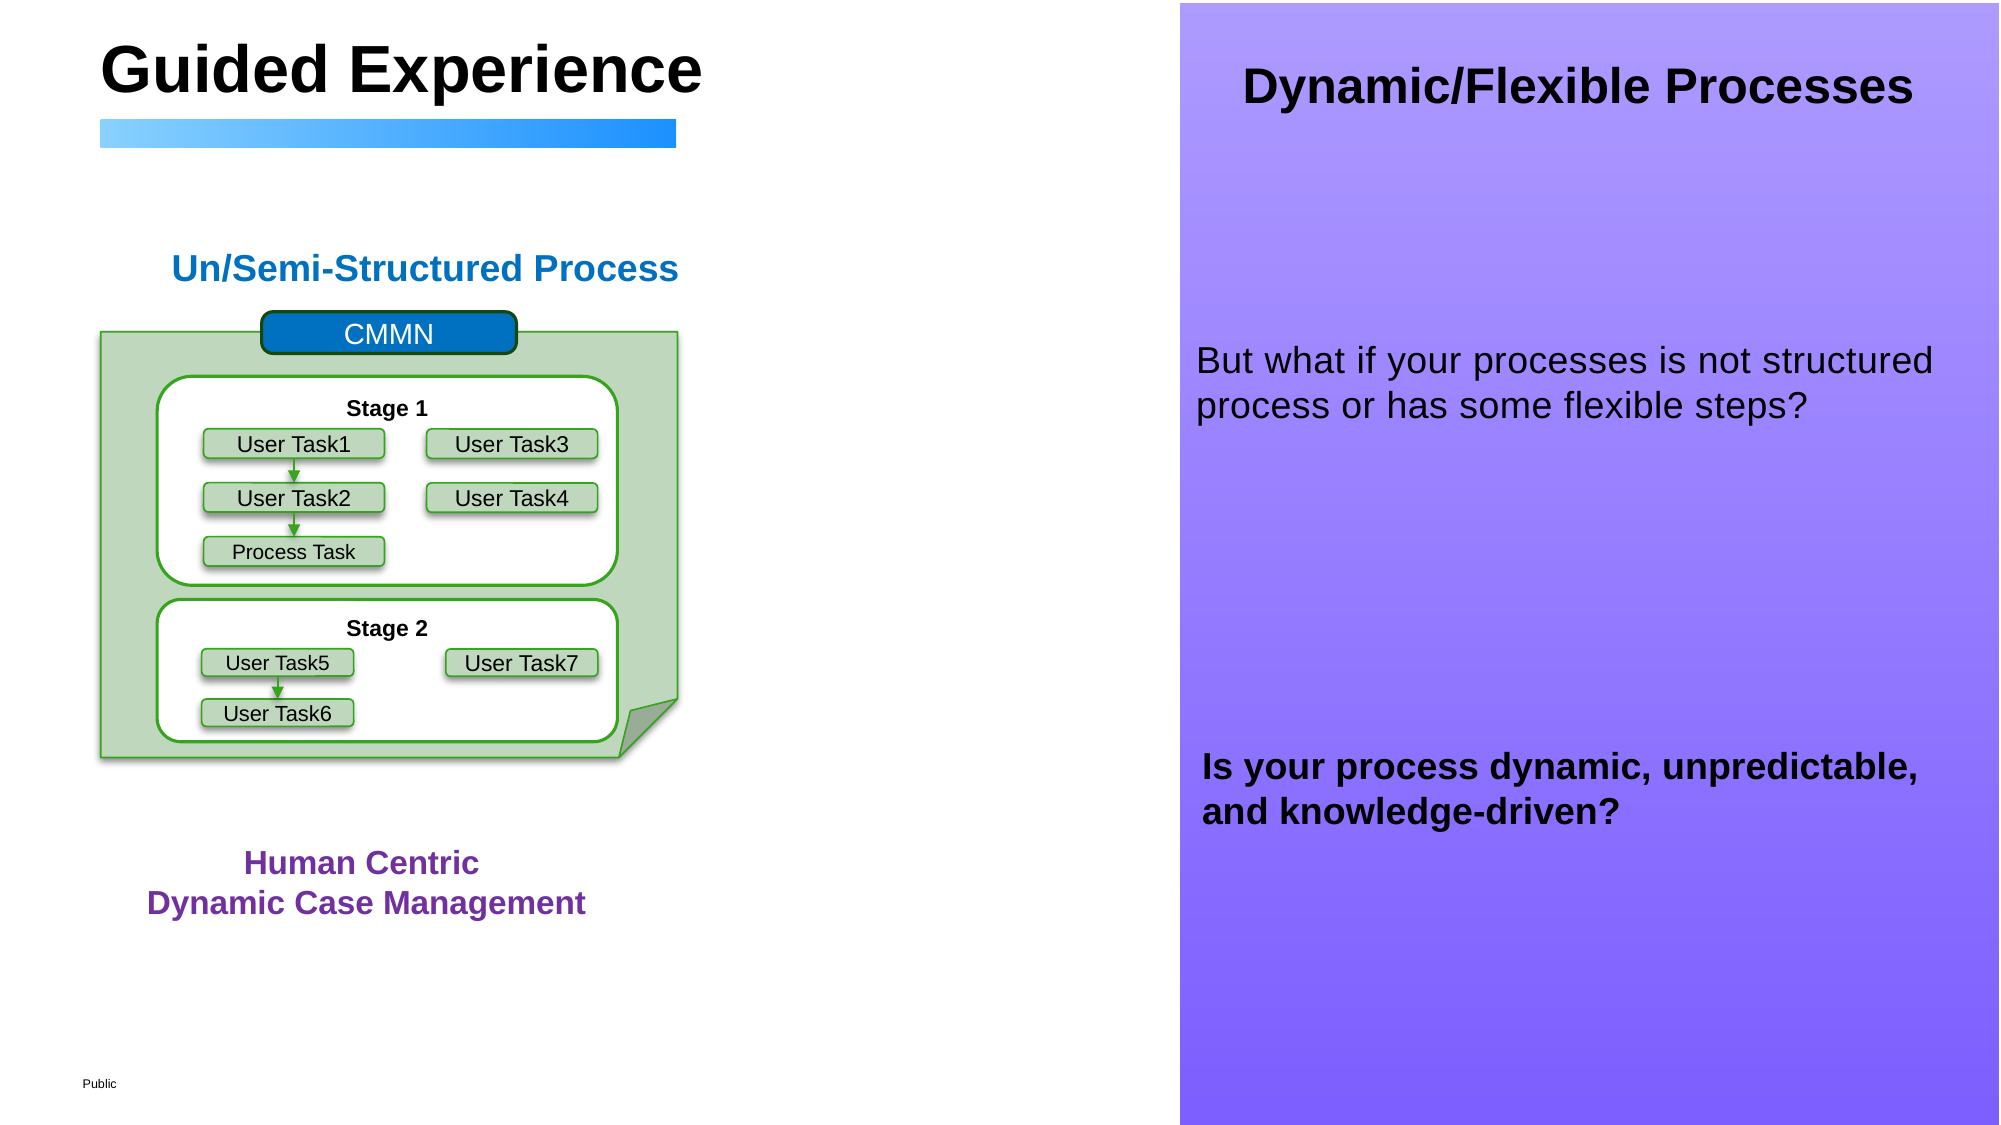

Guided Experience
Dynamic/Flexible Processes

Un/Semi-Structured Process
CMMN

Stage 1
User Task1
User Task3
User Task2
User Task4
Process Task
Stage 2
User Task5
User Task7
User Task6
But what if your processes is not structured process or has some flexible steps?
Is your process dynamic, unpredictable, and knowledge-driven?
Human Centric
Dynamic Case Management